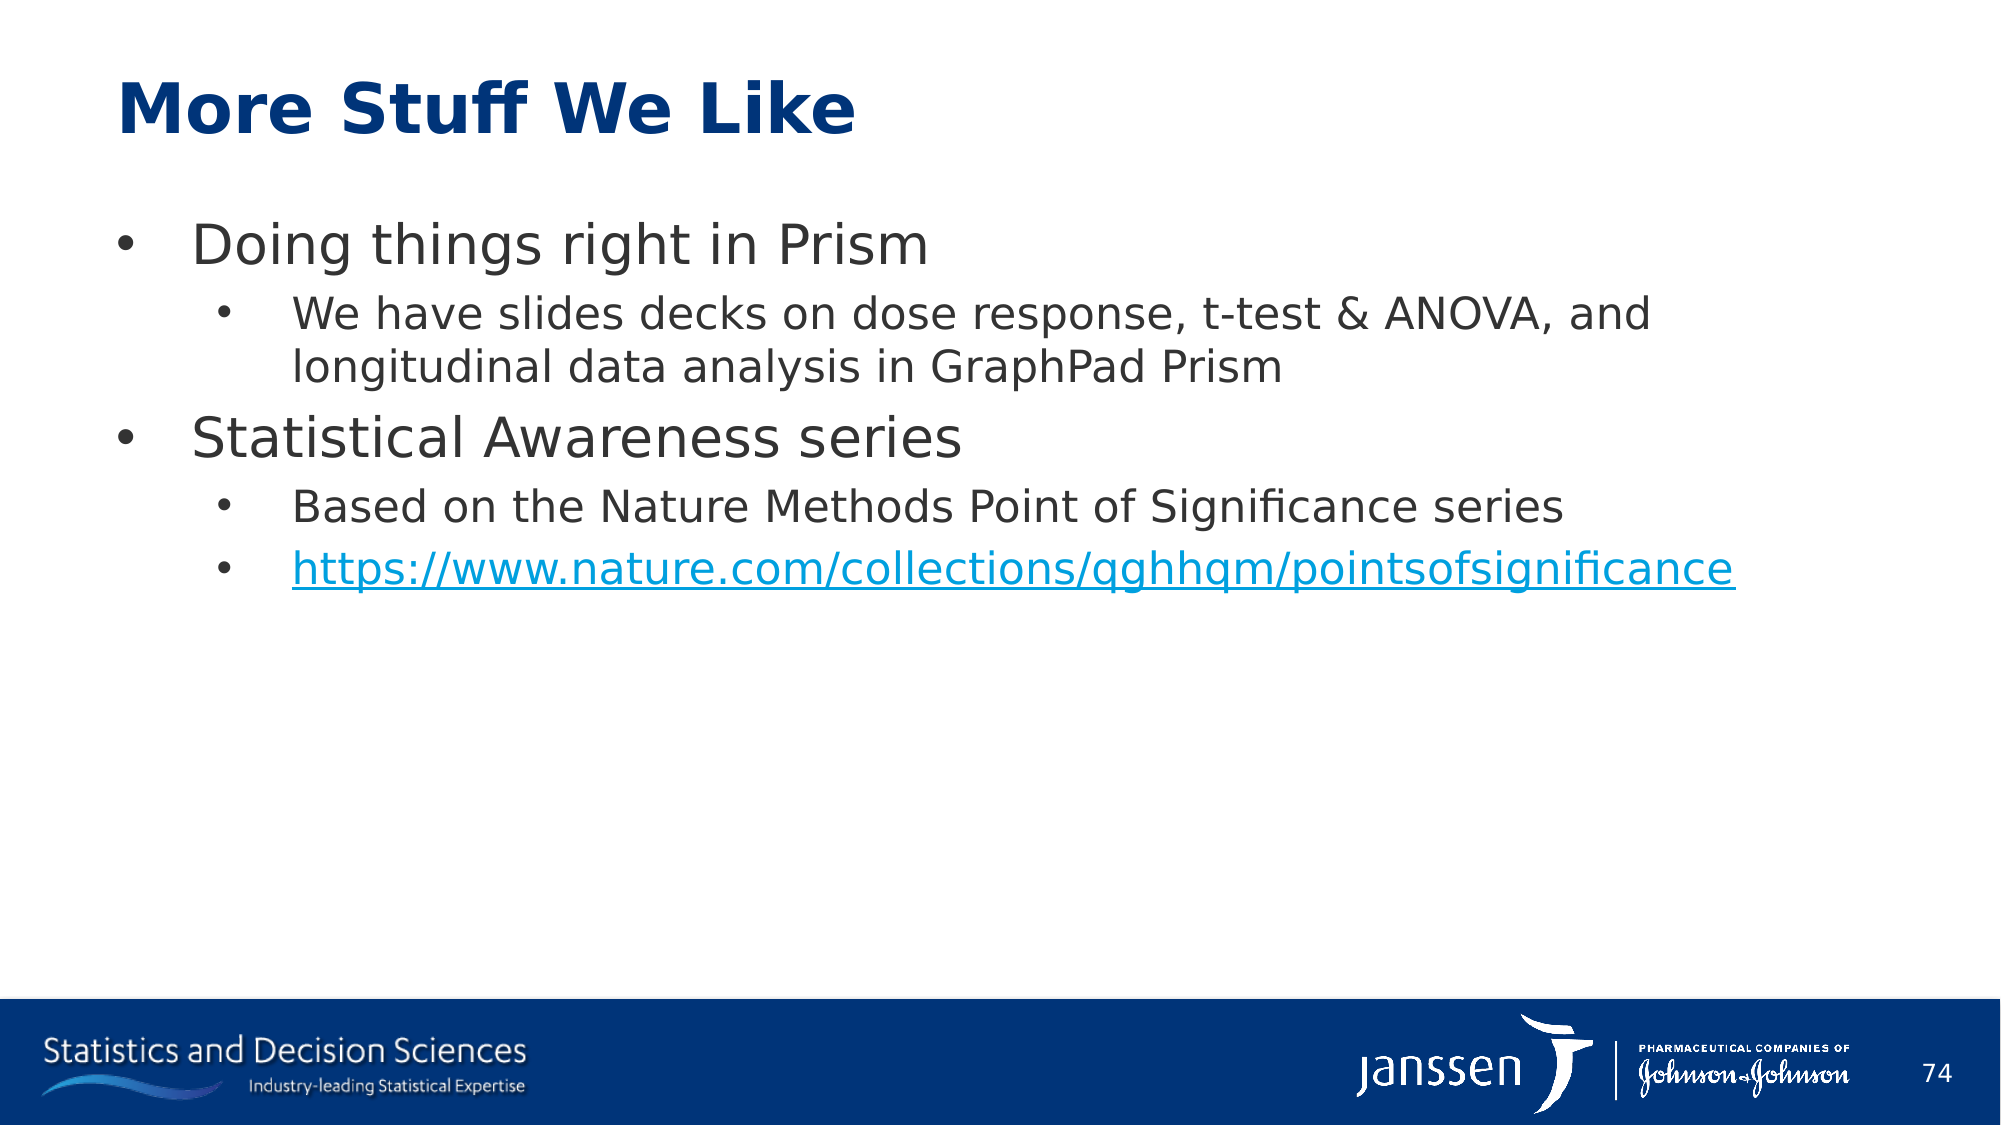

# More Stuff We Like
Doing things right in Prism
We have slides decks on dose response, t-test & ANOVA, and longitudinal data analysis in GraphPad Prism
Statistical Awareness series
Based on the Nature Methods Point of Significance series
https://www.nature.com/collections/qghhqm/pointsofsignificance

74